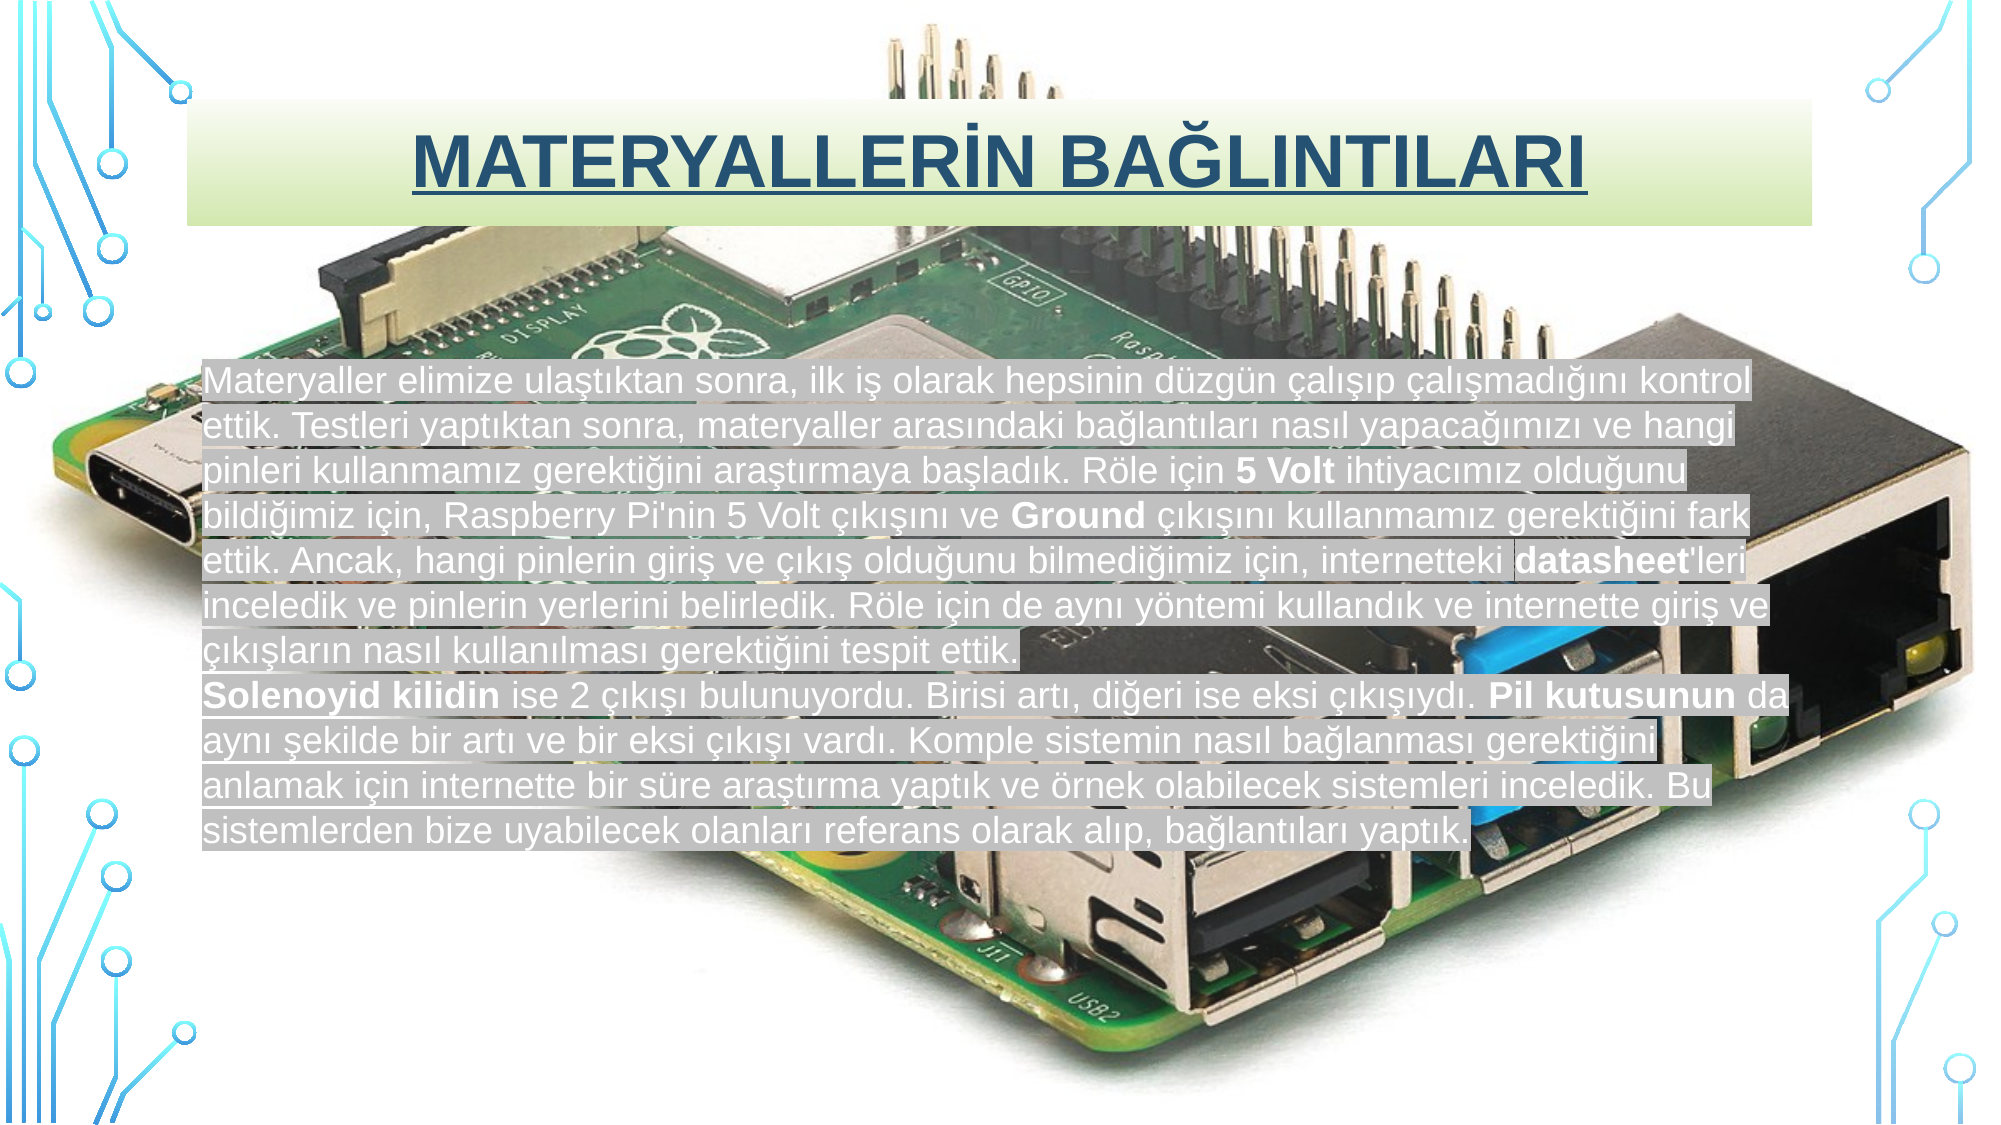

# Materyallerin bağlıntıları
Materyaller elimize ulaştıktan sonra, ilk iş olarak hepsinin düzgün çalışıp çalışmadığını kontrol ettik. Testleri yaptıktan sonra, materyaller arasındaki bağlantıları nasıl yapacağımızı ve hangi pinleri kullanmamız gerektiğini araştırmaya başladık. Röle için 5 Volt ihtiyacımız olduğunu bildiğimiz için, Raspberry Pi'nin 5 Volt çıkışını ve Ground çıkışını kullanmamız gerektiğini fark ettik. Ancak, hangi pinlerin giriş ve çıkış olduğunu bilmediğimiz için, internetteki datasheet'leri inceledik ve pinlerin yerlerini belirledik. Röle için de aynı yöntemi kullandık ve internette giriş ve çıkışların nasıl kullanılması gerektiğini tespit ettik.
Solenoyid kilidin ise 2 çıkışı bulunuyordu. Birisi artı, diğeri ise eksi çıkışıydı. Pil kutusunun da aynı şekilde bir artı ve bir eksi çıkışı vardı. Komple sistemin nasıl bağlanması gerektiğini anlamak için internette bir süre araştırma yaptık ve örnek olabilecek sistemleri inceledik. Bu sistemlerden bize uyabilecek olanları referans olarak alıp, bağlantıları yaptık.